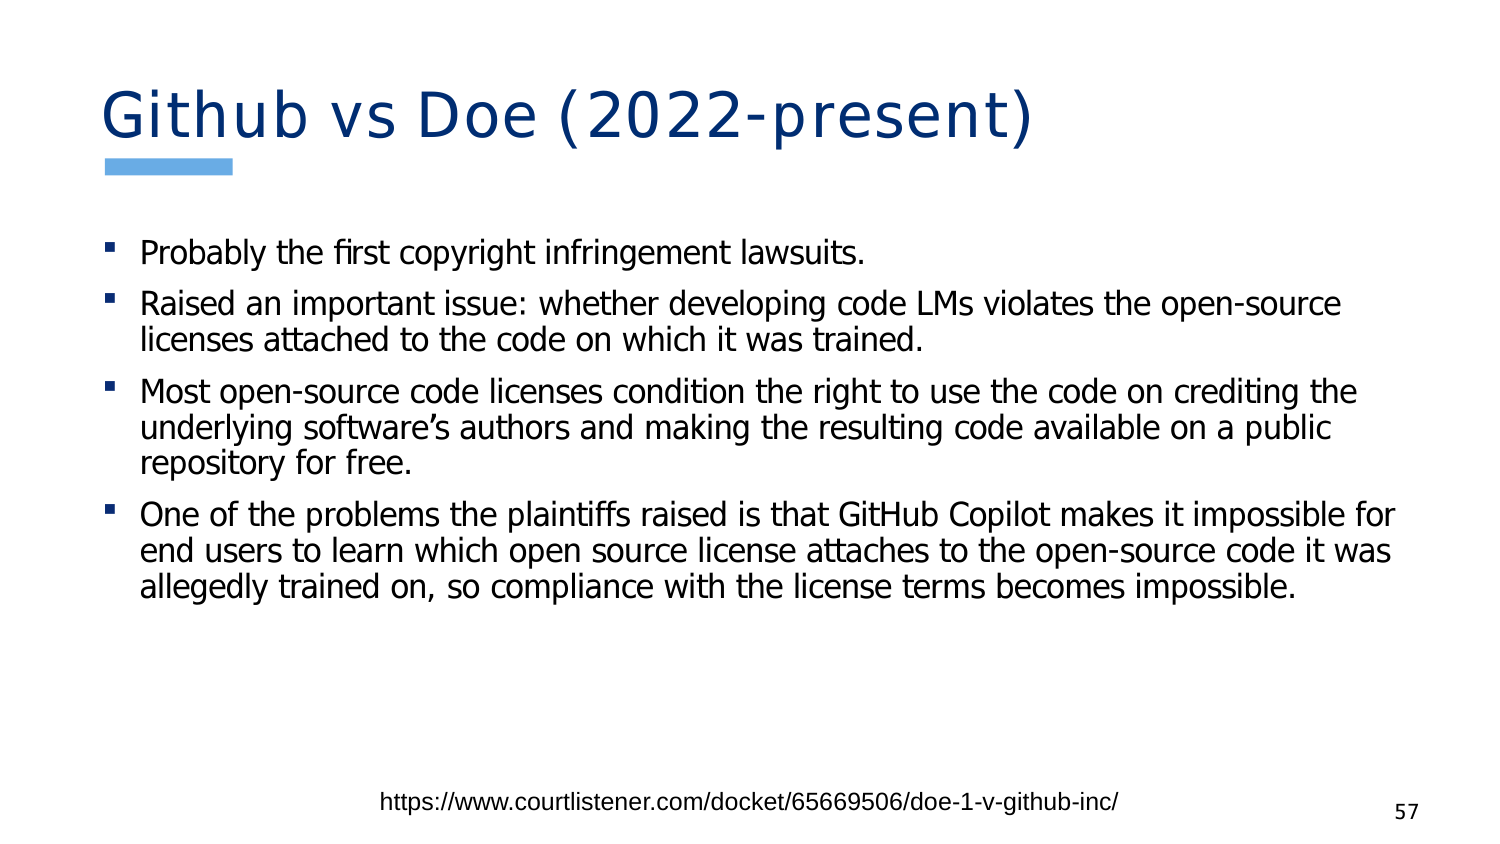

# Github vs Doe (2022-present)
Probably the first copyright infringement lawsuits.
Raised an important issue: whether developing code LMs violates the open-source licenses attached to the code on which it was trained.
Most open-source code licenses condition the right to use the code on crediting the underlying software’s authors and making the resulting code available on a public repository for free.
One of the problems the plaintiffs raised is that GitHub Copilot makes it impossible for end users to learn which open source license attaches to the open-source code it was allegedly trained on, so compliance with the license terms becomes impossible.

https://www.courtlistener.com/docket/65669506/doe-1-v-github-inc/